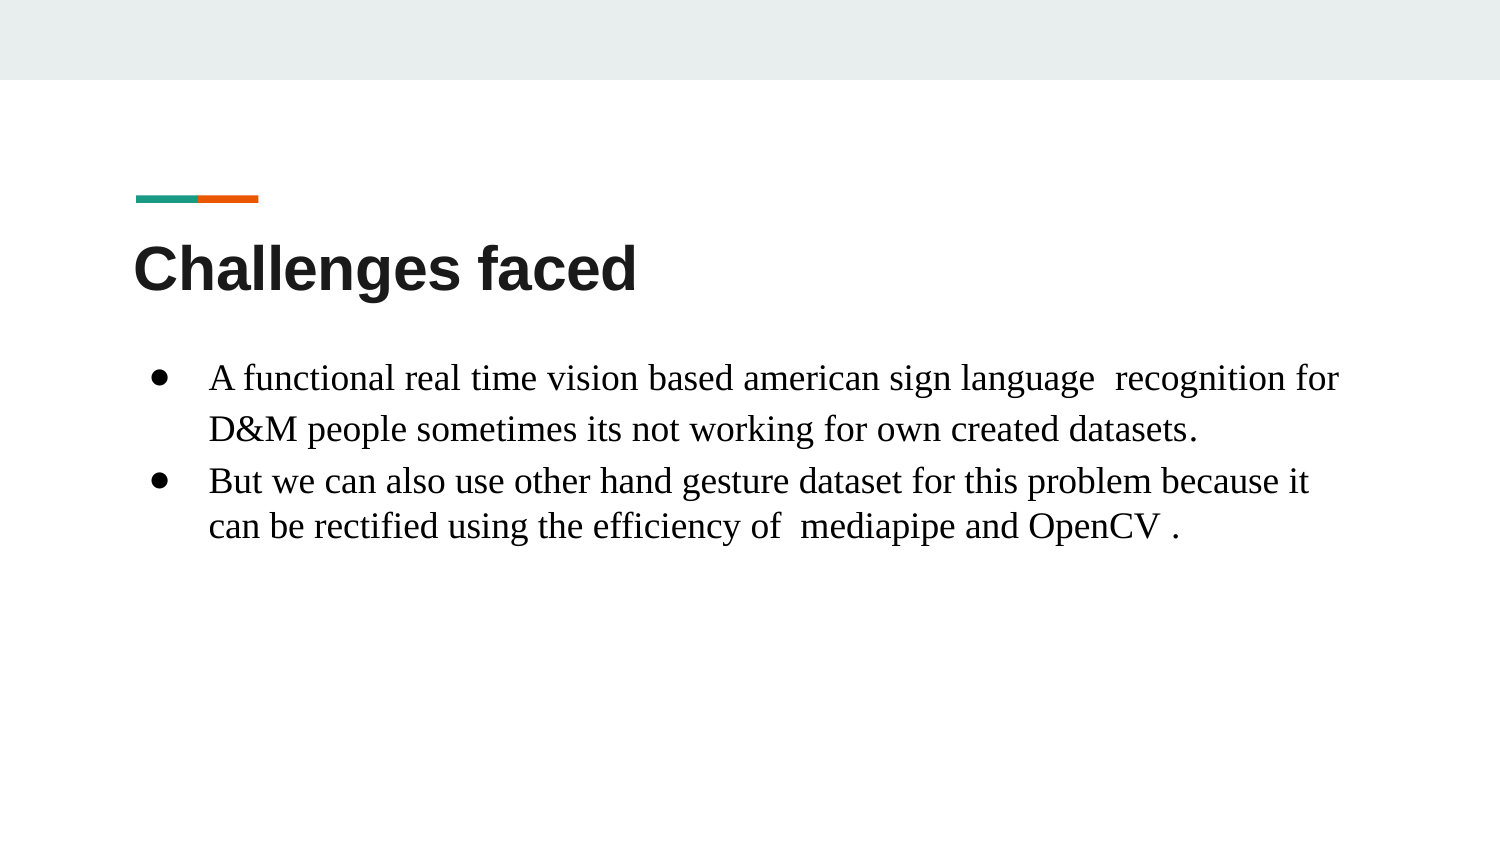

# Challenges faced
A functional real time vision based american sign language  recognition for D&M people sometimes its not working for own created datasets.
But we can also use other hand gesture dataset for this problem because it can be rectified using the efficiency of  mediapipe and OpenCV .